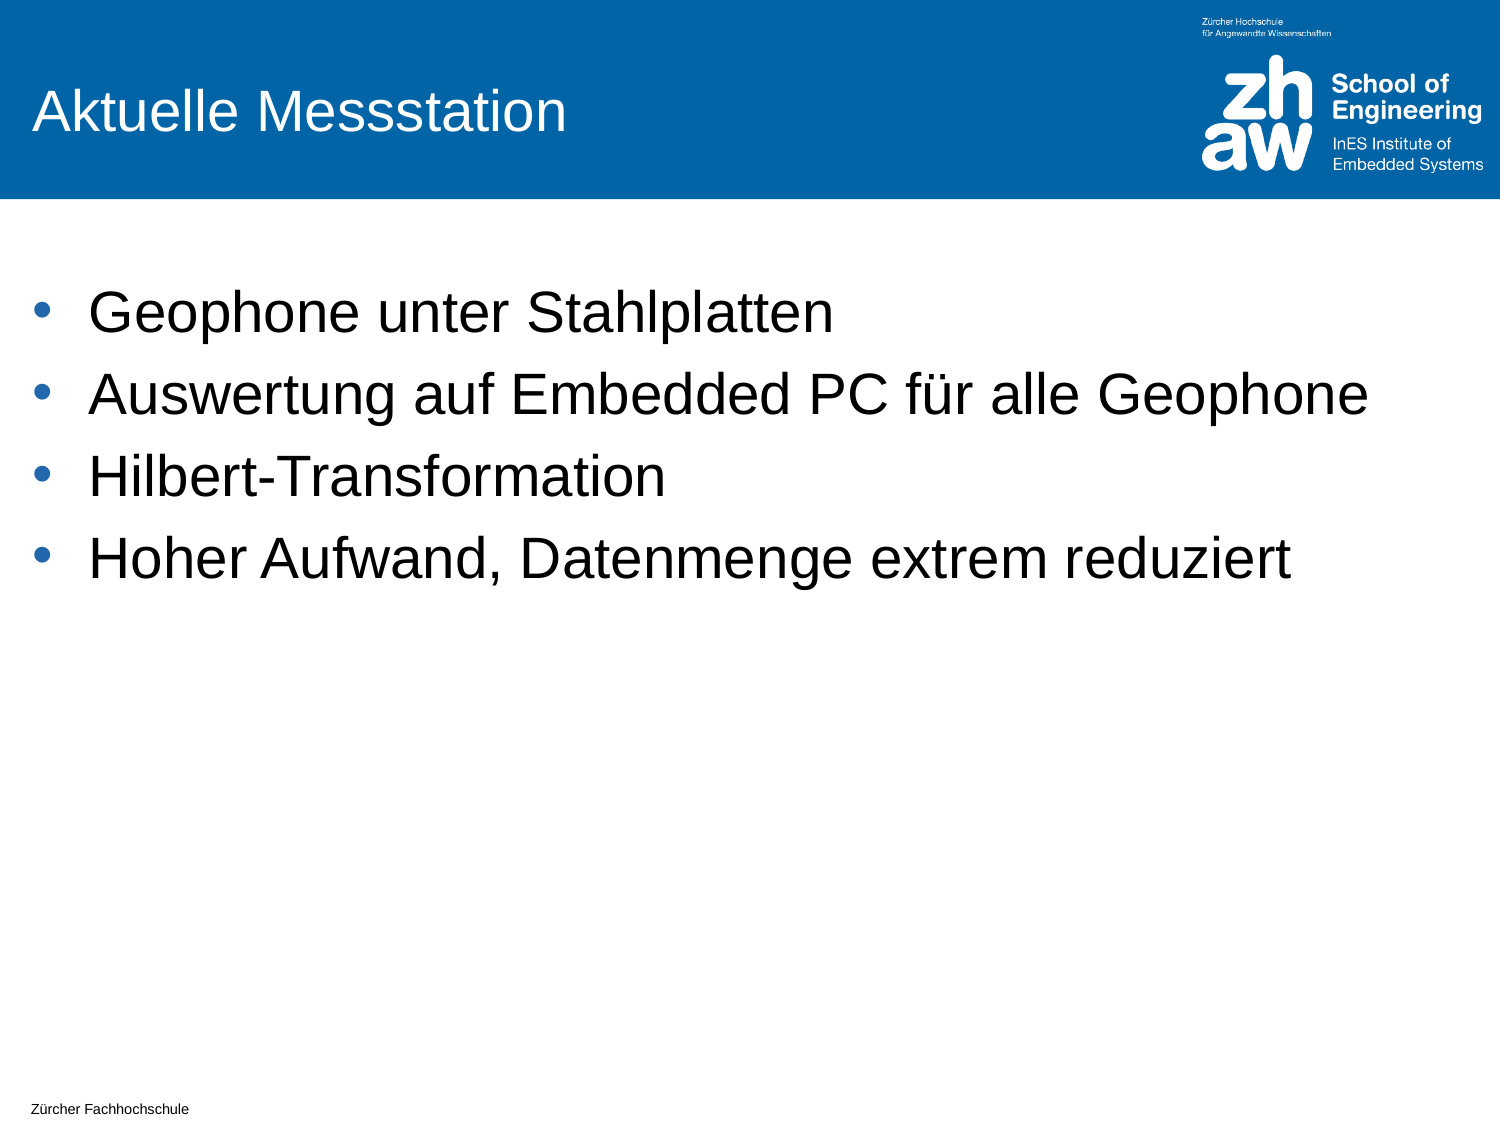

# Aktuelle Messstation
Geophone unter Stahlplatten
Auswertung auf Embedded PC für alle Geophone
Hilbert-Transformation
Hoher Aufwand, Datenmenge extrem reduziert